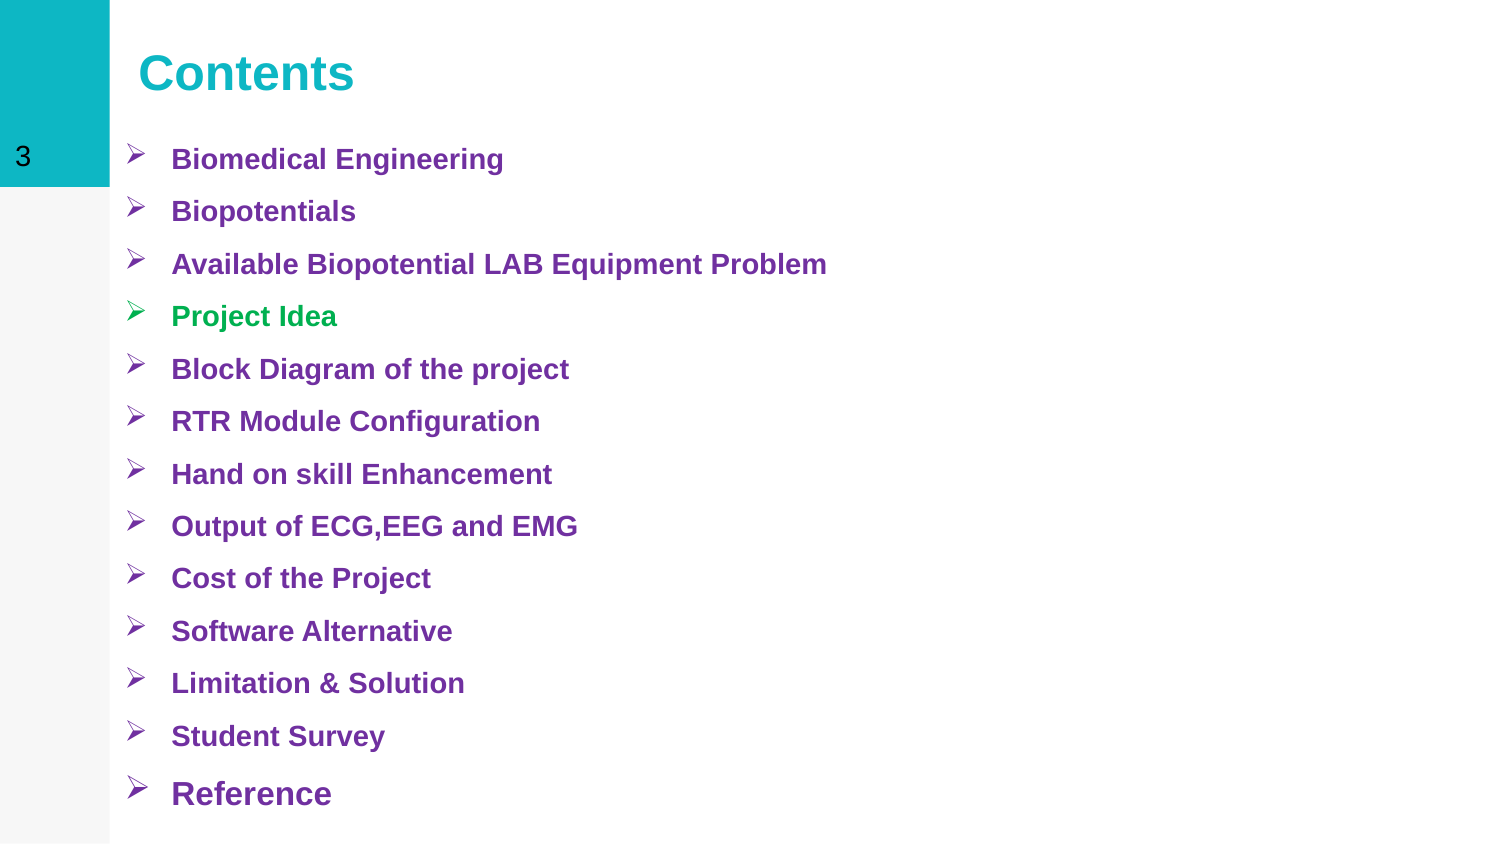

3
# Contents
Biomedical Engineering
Biopotentials
Available Biopotential LAB Equipment Problem
Project Idea
Block Diagram of the project
RTR Module Configuration
Hand on skill Enhancement
Output of ECG,EEG and EMG
Cost of the Project
Software Alternative
Limitation & Solution
Student Survey
Reference